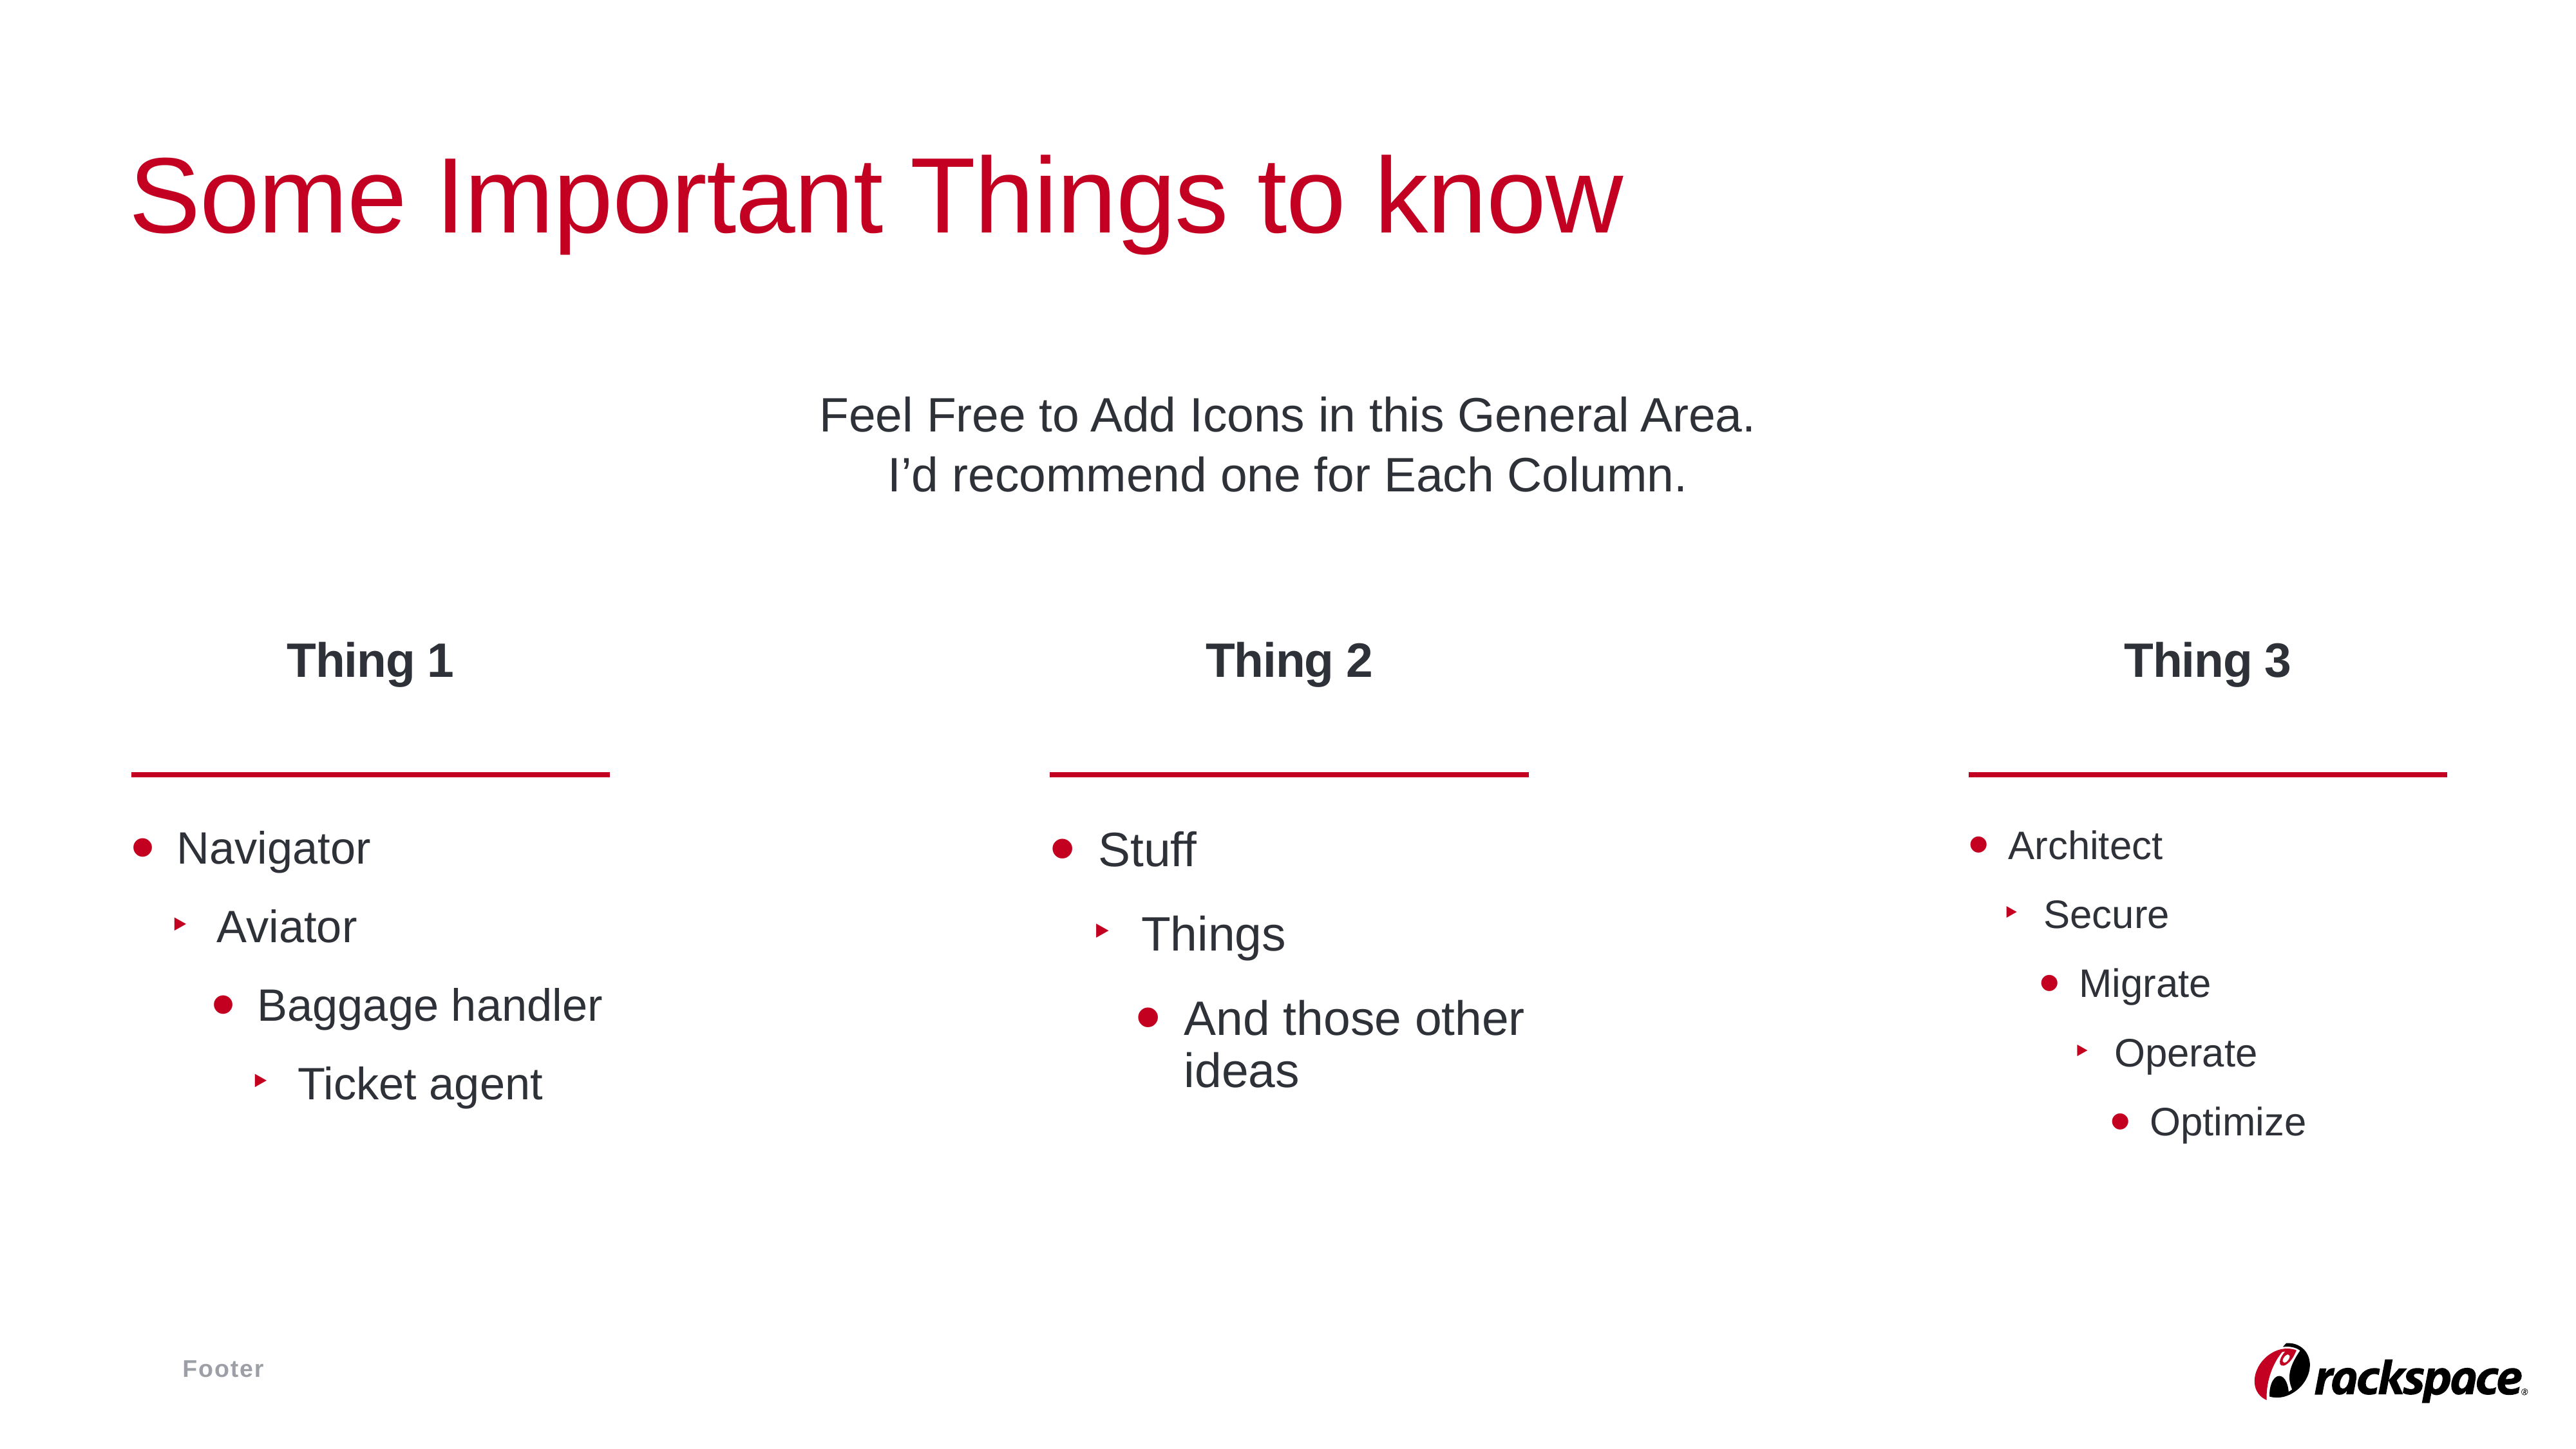

# Some Important Things to know
Feel Free to Add Icons in this General Area.
I’d recommend one for Each Column.
Thing 1
Thing 2
Thing 3
Navigator
Aviator
Baggage handler
Ticket agent
Stuff
Things
And those other ideas
Architect
Secure
Migrate
Operate
Optimize
Footer
106